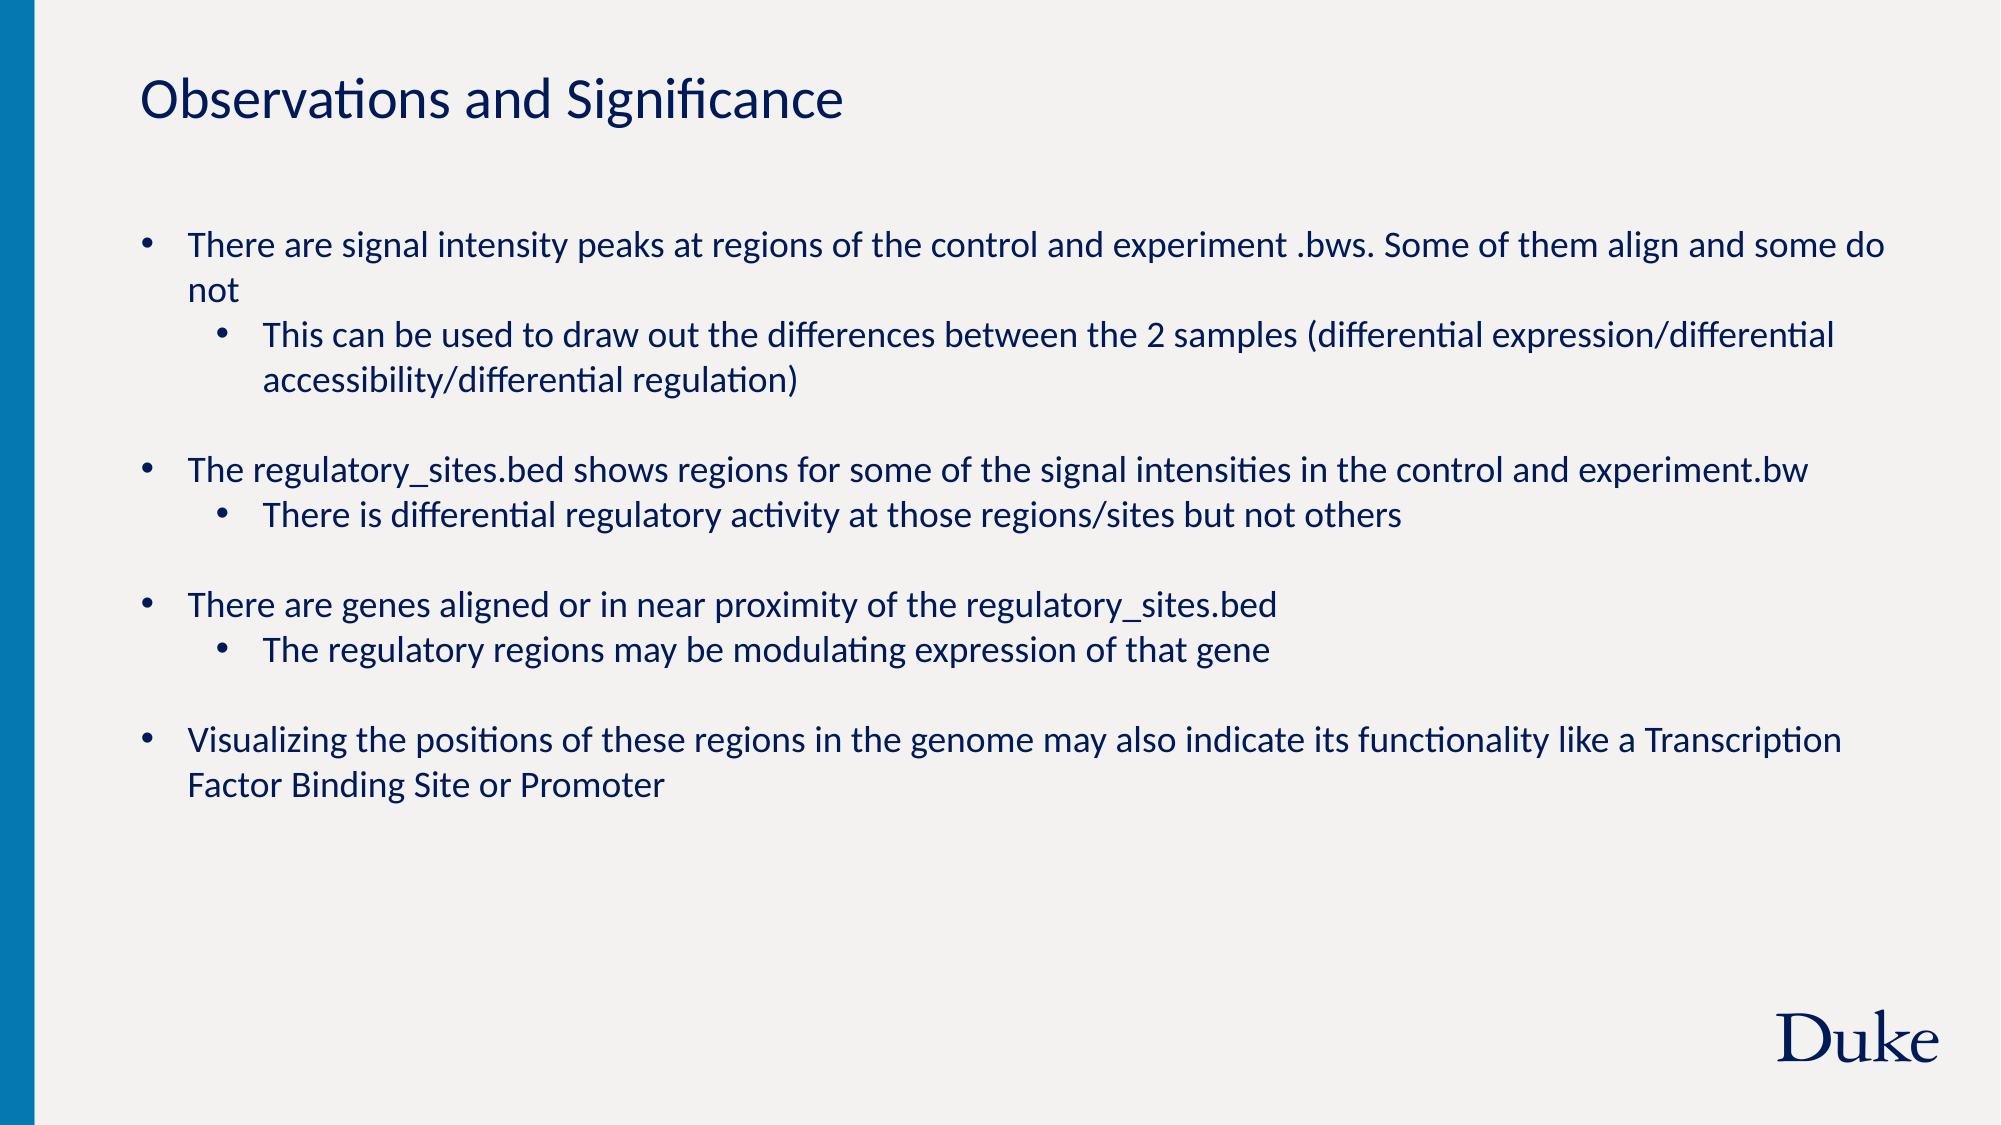

Observations and Significance

There are signal intensity peaks at regions of the control and experiment .bws. Some of them align and some do not
This can be used to draw out the differences between the 2 samples (differential expression/differential accessibility/differential regulation)

The regulatory_sites.bed shows regions for some of the signal intensities in the control and experiment.bw
There is differential regulatory activity at those regions/sites but not others

There are genes aligned or in near proximity of the regulatory_sites.bed
The regulatory regions may be modulating expression of that gene

Visualizing the positions of these regions in the genome may also indicate its functionality like a Transcription Factor Binding Site or Promoter